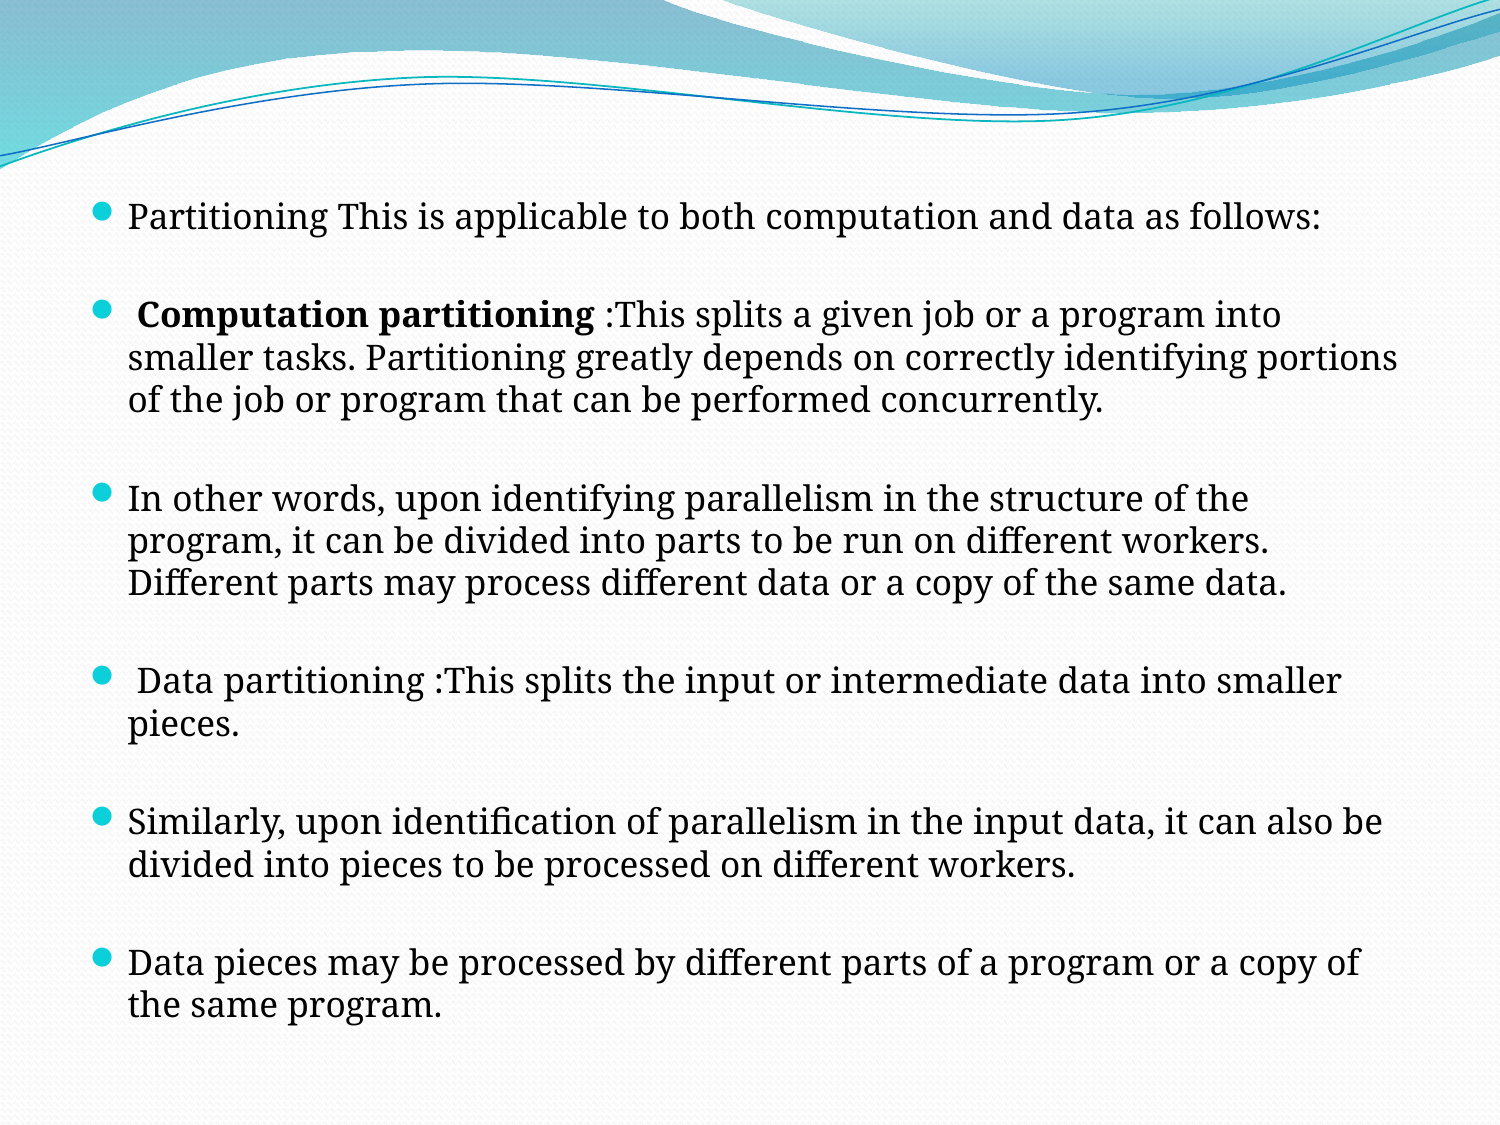

Partitioning This is applicable to both computation and data as follows:

 Computation partitioning :This splits a given job or a program into smaller tasks. Partitioning greatly depends on correctly identifying portions of the job or program that can be performed concurrently.

In other words, upon identifying parallelism in the structure of the program, it can be divided into parts to be run on different workers. Different parts may process different data or a copy of the same data.

 Data partitioning :This splits the input or intermediate data into smaller pieces.

Similarly, upon identification of parallelism in the input data, it can also be divided into pieces to be processed on different workers.

Data pieces may be processed by different parts of a program or a copy of the same program.